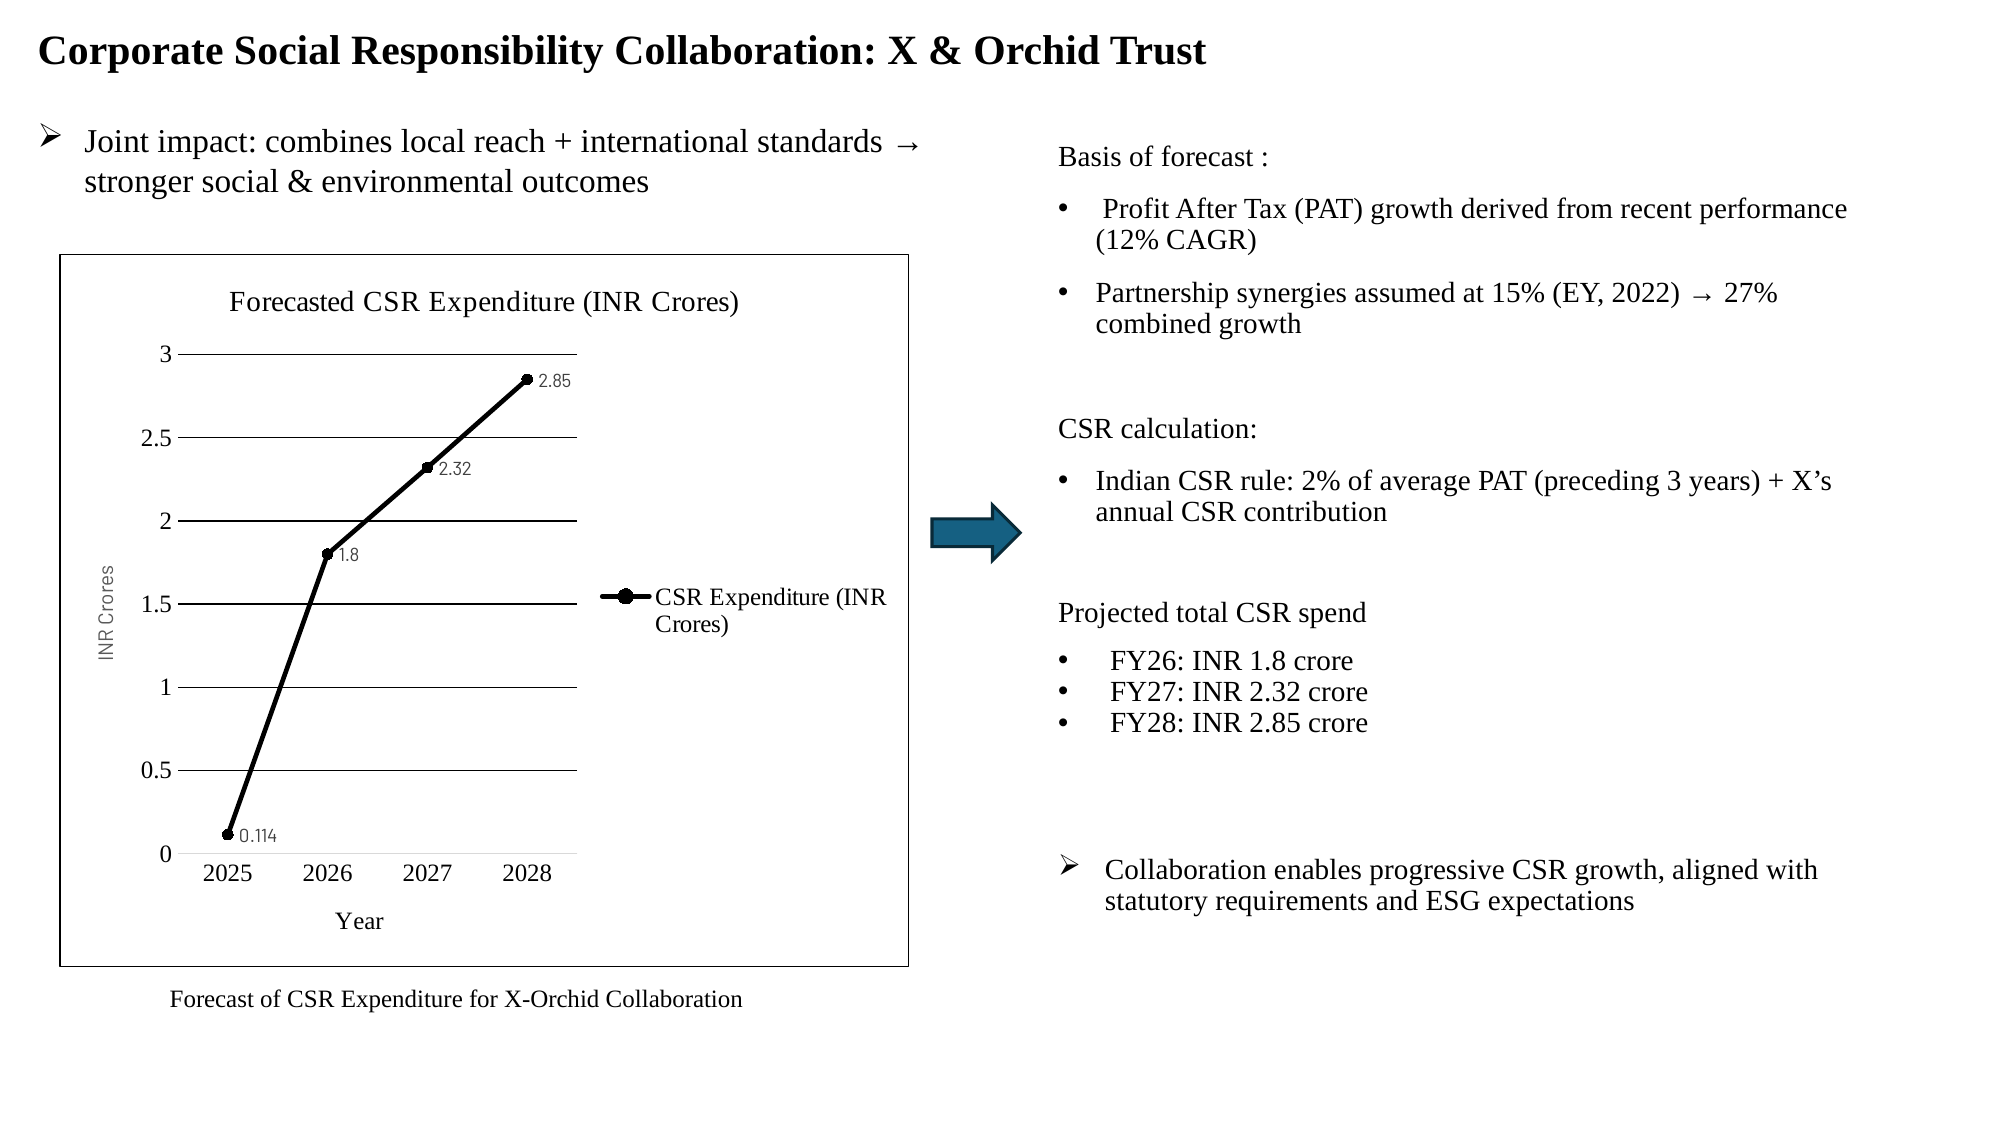

# Corporate Social Responsibility Collaboration: X & Orchid Trust

Joint impact: combines local reach + international standards → stronger social & environmental outcomes

Basis of forecast :
 Profit After Tax (PAT) growth derived from recent performance    (12% CAGR)
Partnership synergies assumed at 15% (EY, 2022) → 27% combined growth

CSR calculation:
Indian CSR rule: 2% of average PAT (preceding 3 years) + X’s   annual CSR contribution

Projected total CSR spend
  FY26: INR 1.8 crore
  FY27: INR 2.32 crore
  FY28: INR 2.85 crore

Collaboration enables progressive CSR growth, aligned with statutory requirements and ESG expectations

### Chart: Forecasted CSR Expenditure (INR Crores)

| Category | CSR Expenditure (INR Crores) |
|---|---|
| 2025 | 0.114 |
| 2026 | 1.8 |
| 2027 | 2.32 |
| 2028 | 2.85 |
Forecast of CSR Expenditure for X-Orchid Collaboration